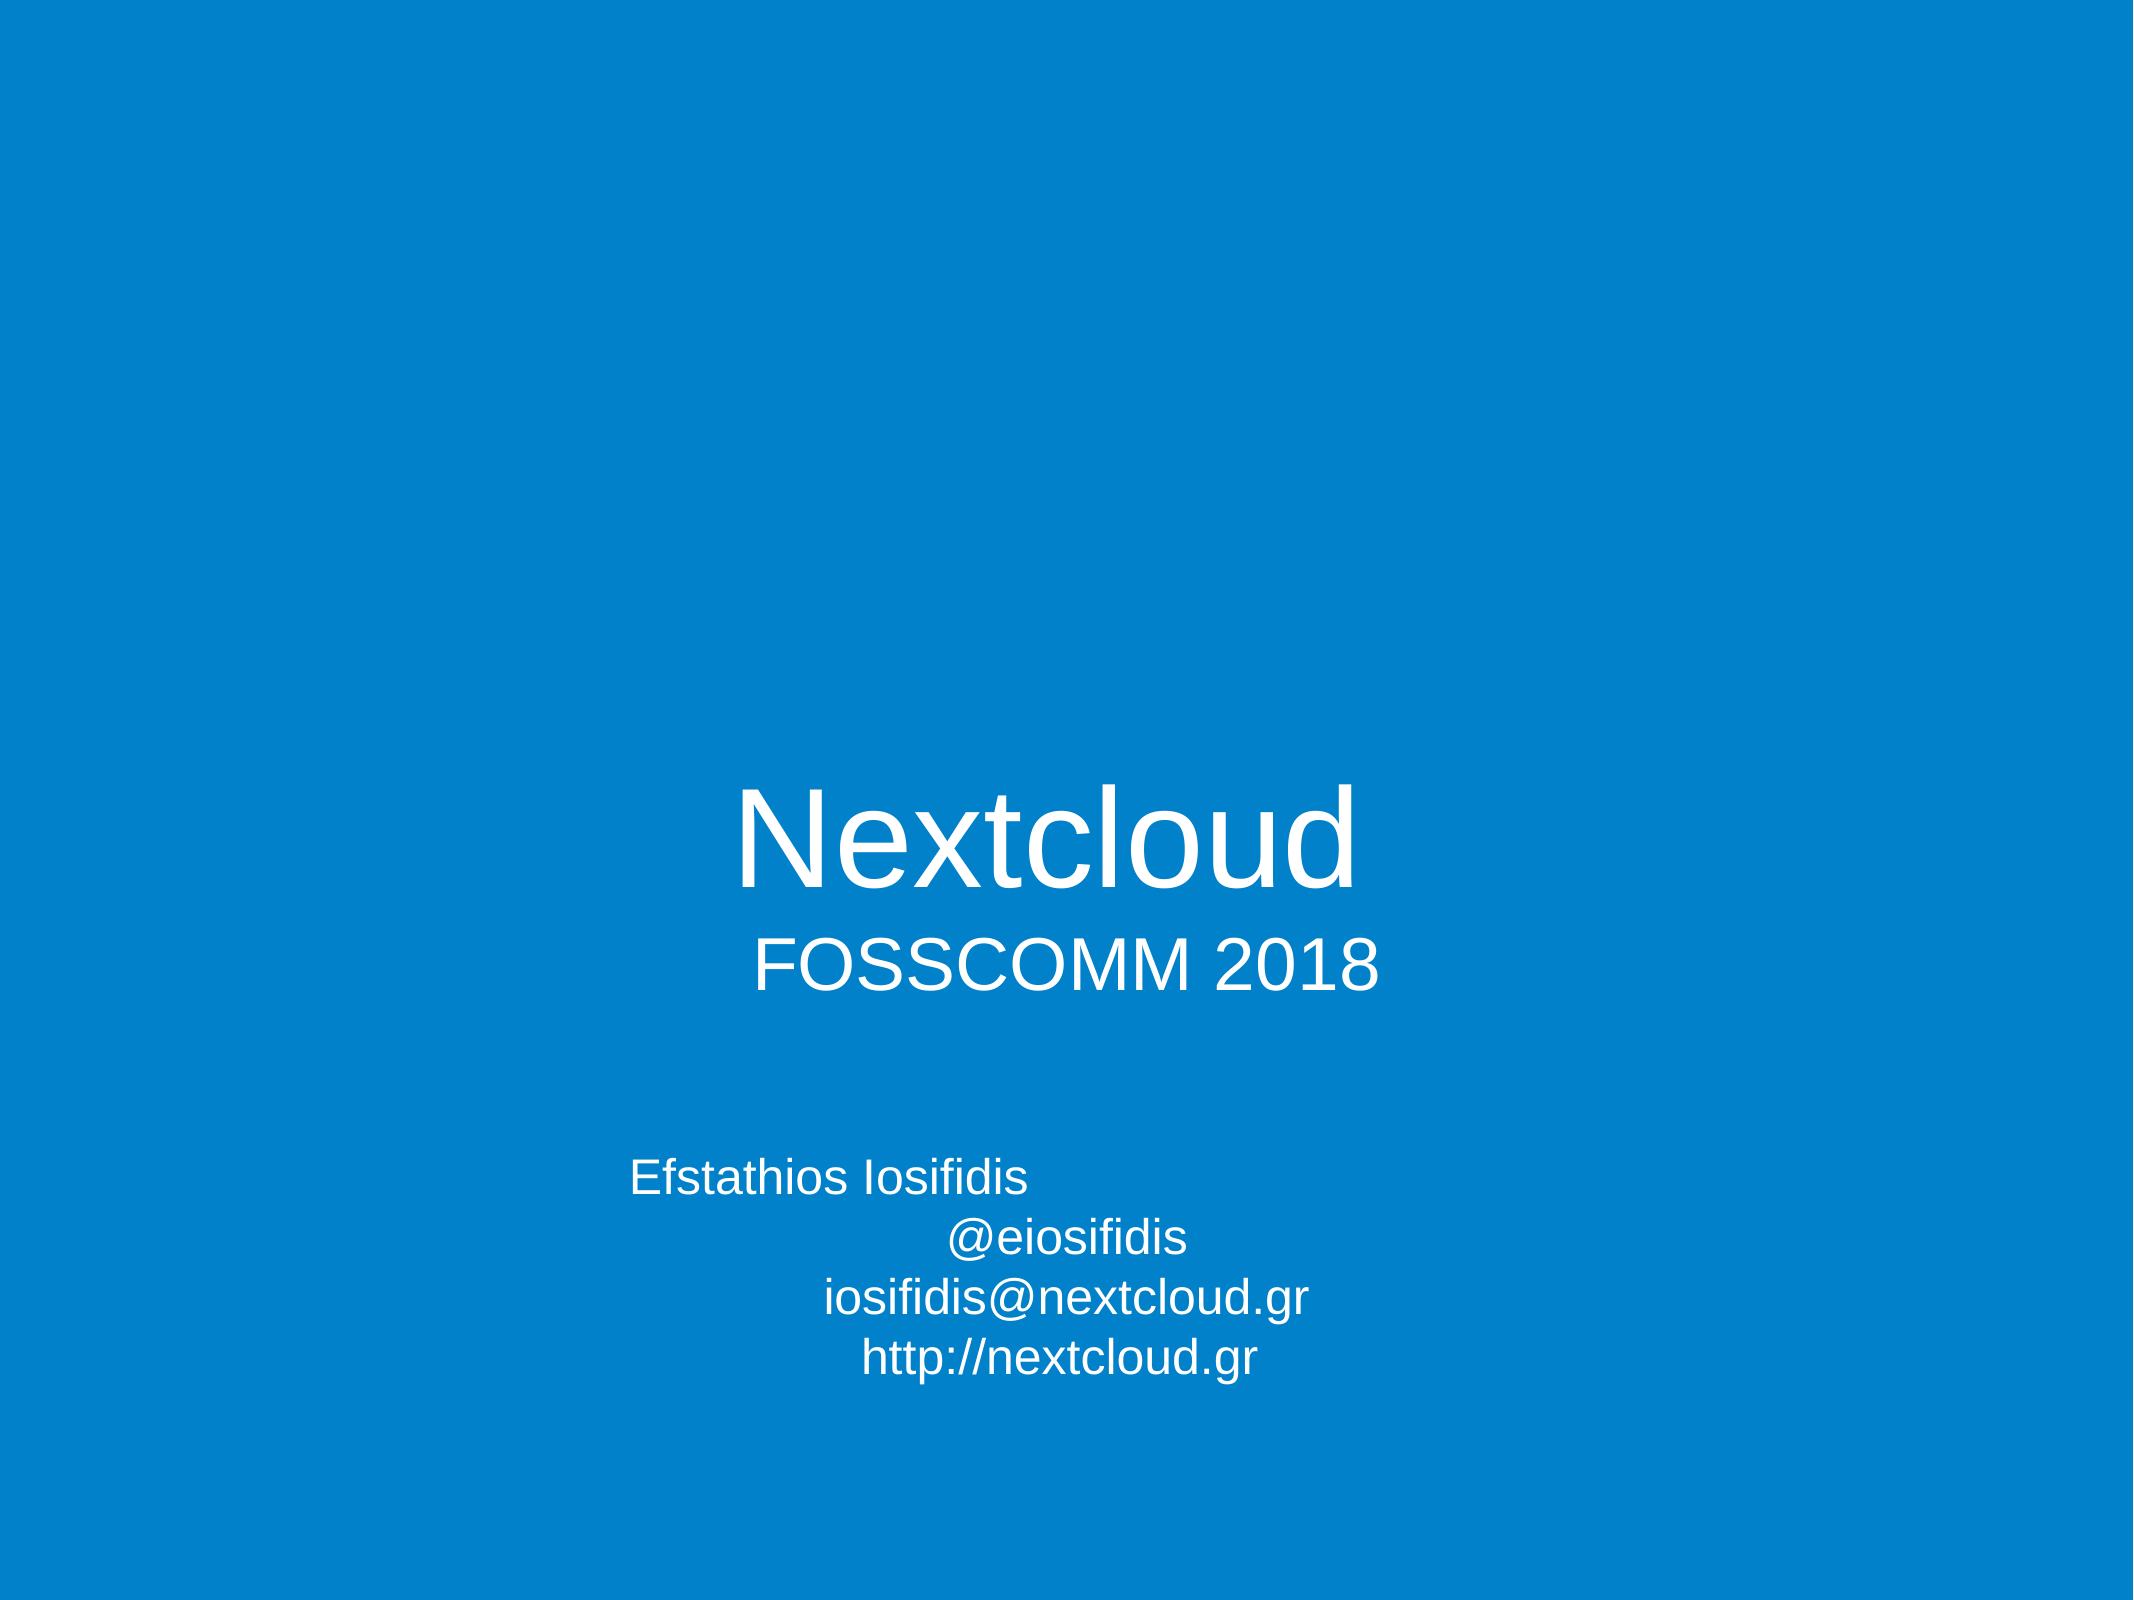

Nextcloud
FOSSCOMM 2018

Efstathios Iosifidis
@eiosifidis
iosifidis@nextcloud.gr
http://nextcloud.gr